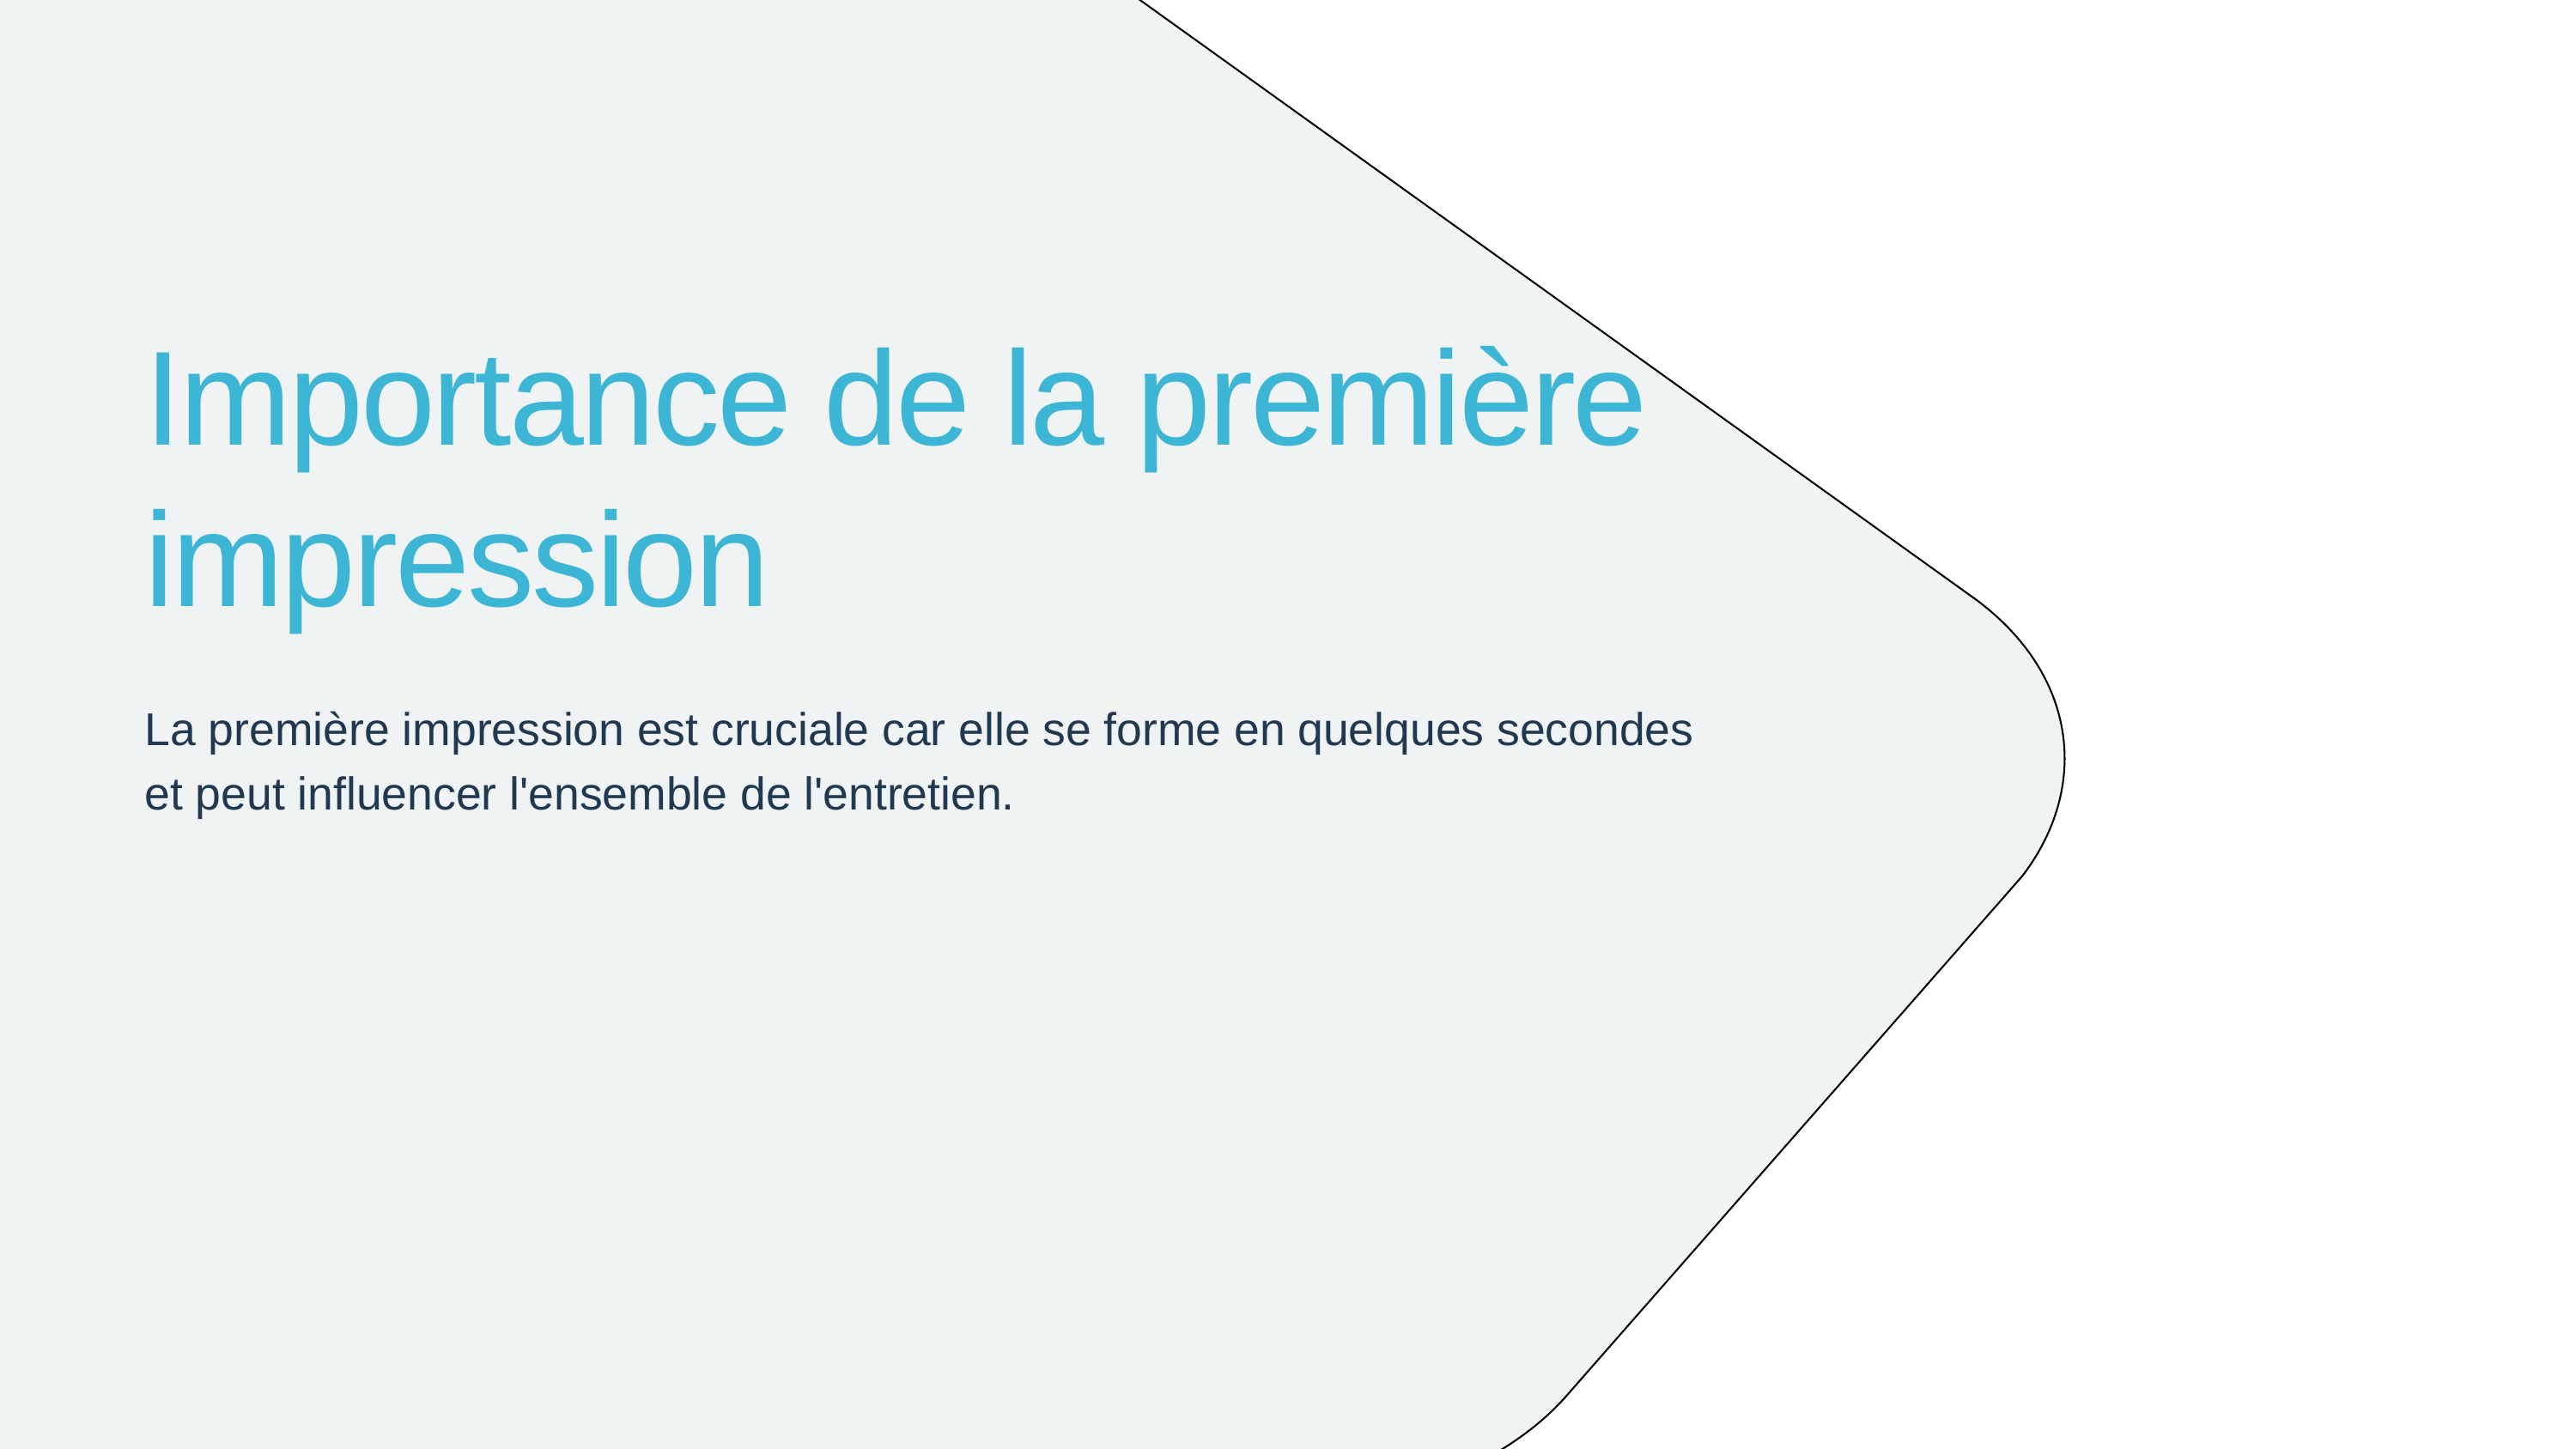

Importance de la première impression
La première impression est cruciale car elle se forme en quelques secondes et peut influencer l'ensemble de l'entretien.